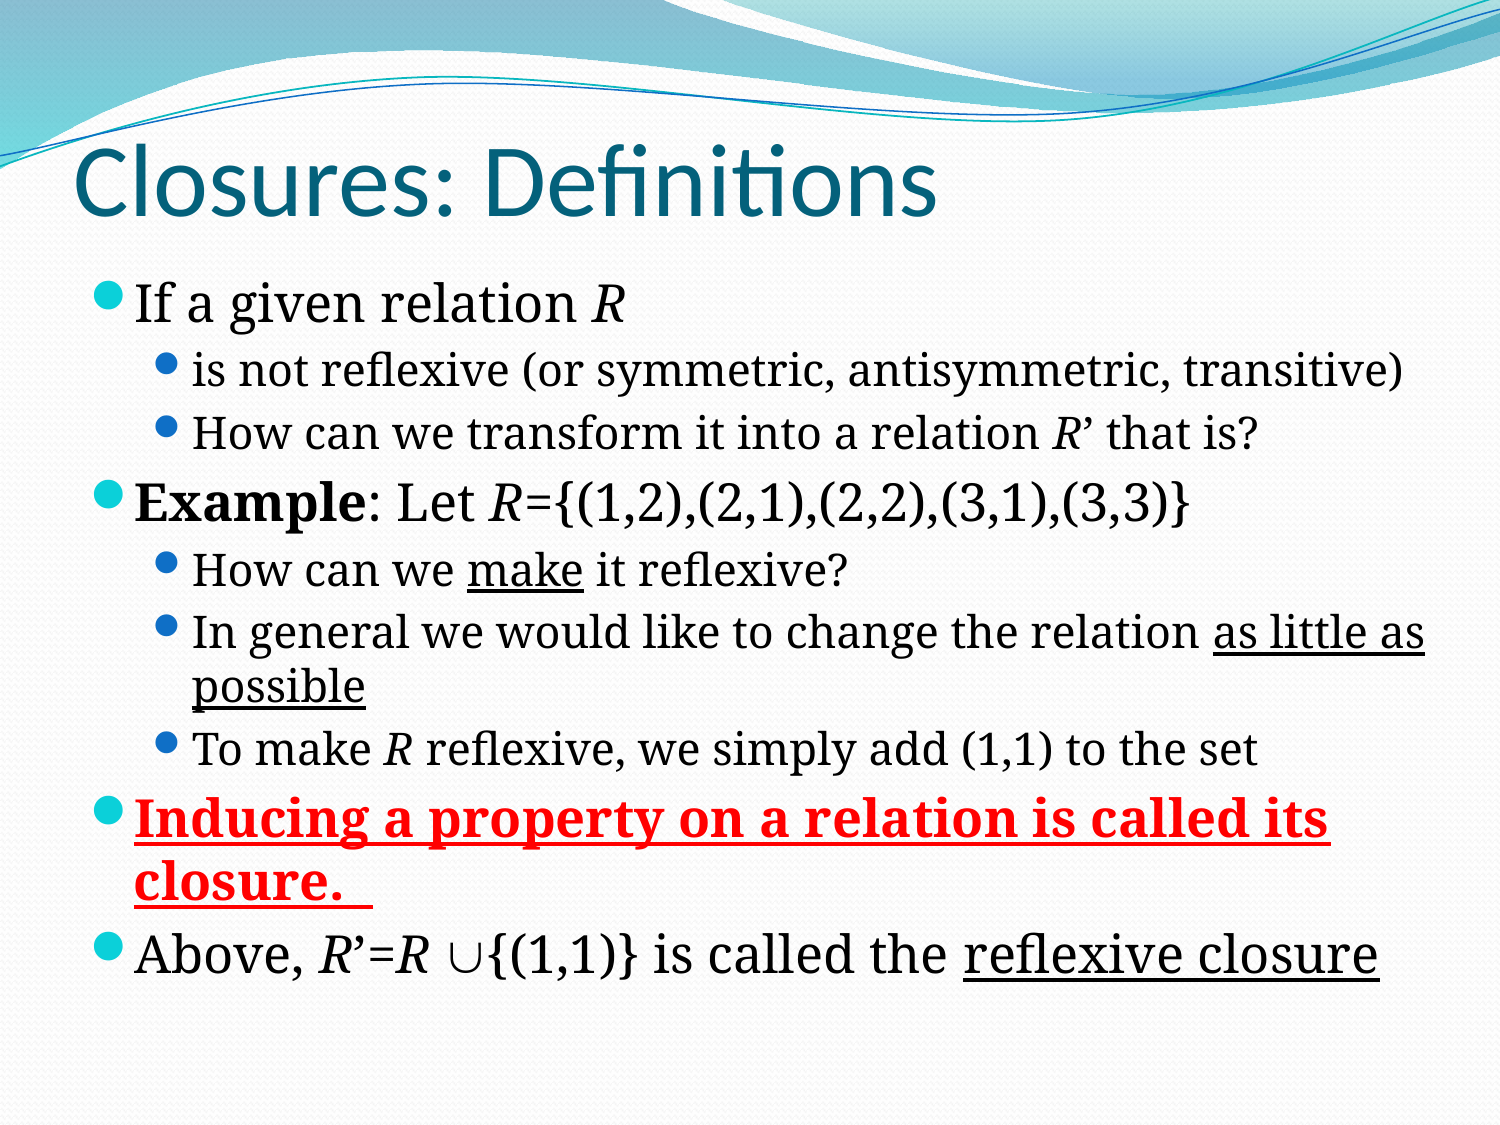

# Closures: Definitions
If a given relation R
is not reflexive (or symmetric, antisymmetric, transitive)
How can we transform it into a relation R’ that is?
Example: Let R={(1,2),(2,1),(2,2),(3,1),(3,3)}
How can we make it reflexive?
In general we would like to change the relation as little as possible
To make R reflexive, we simply add (1,1) to the set
Inducing a property on a relation is called its closure.
Above, R’=R ∪{(1,1)} is called the reflexive closure